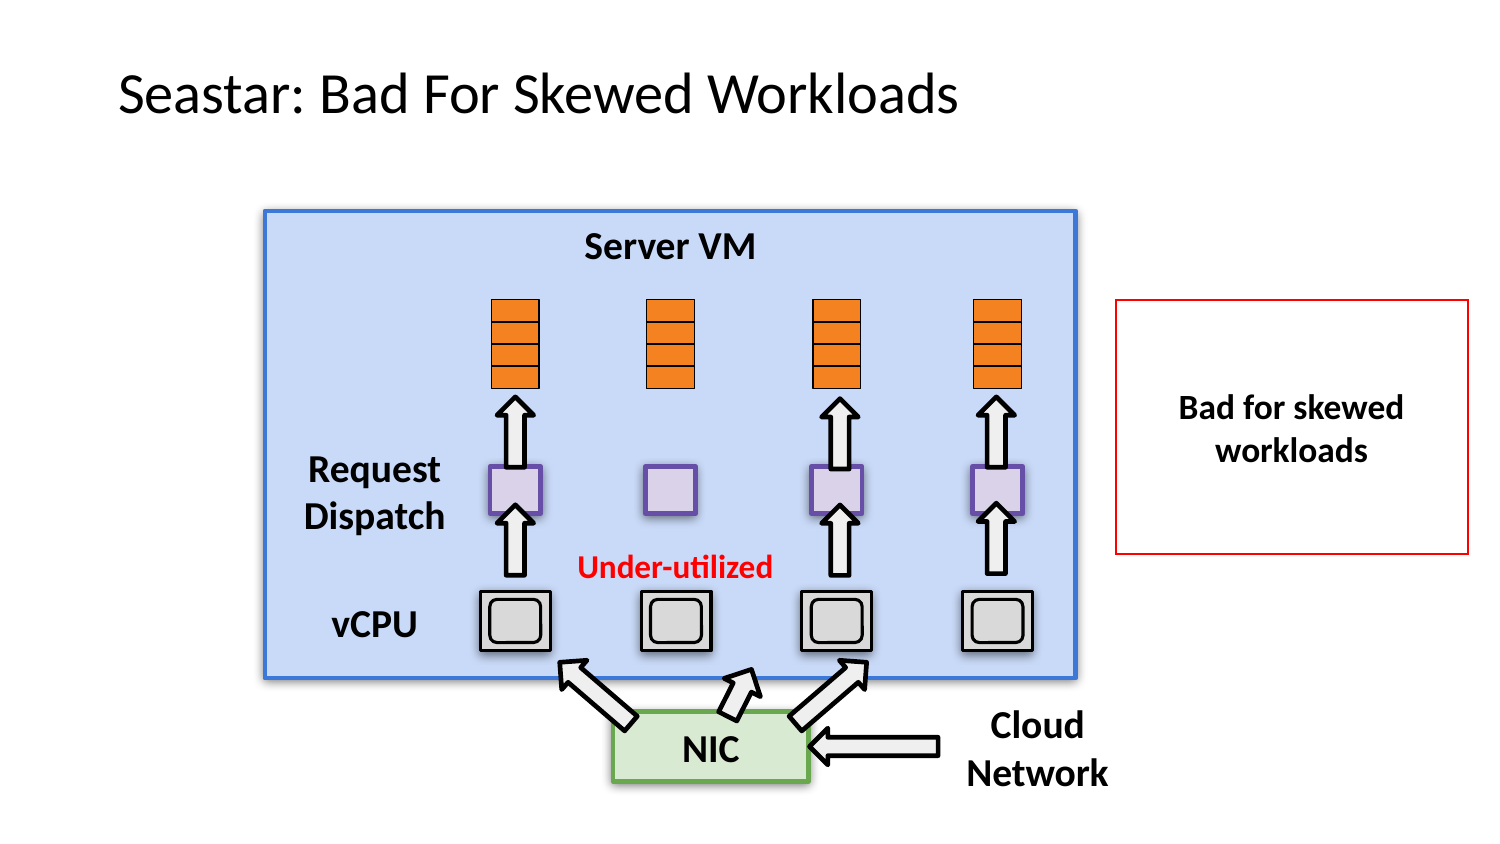

# Seastar: Bad For Skewed Workloads

Server VM

Bad for skewed workloads

Request
Dispatch

Under-utilized

vCPU

NIC
Cloud
Network